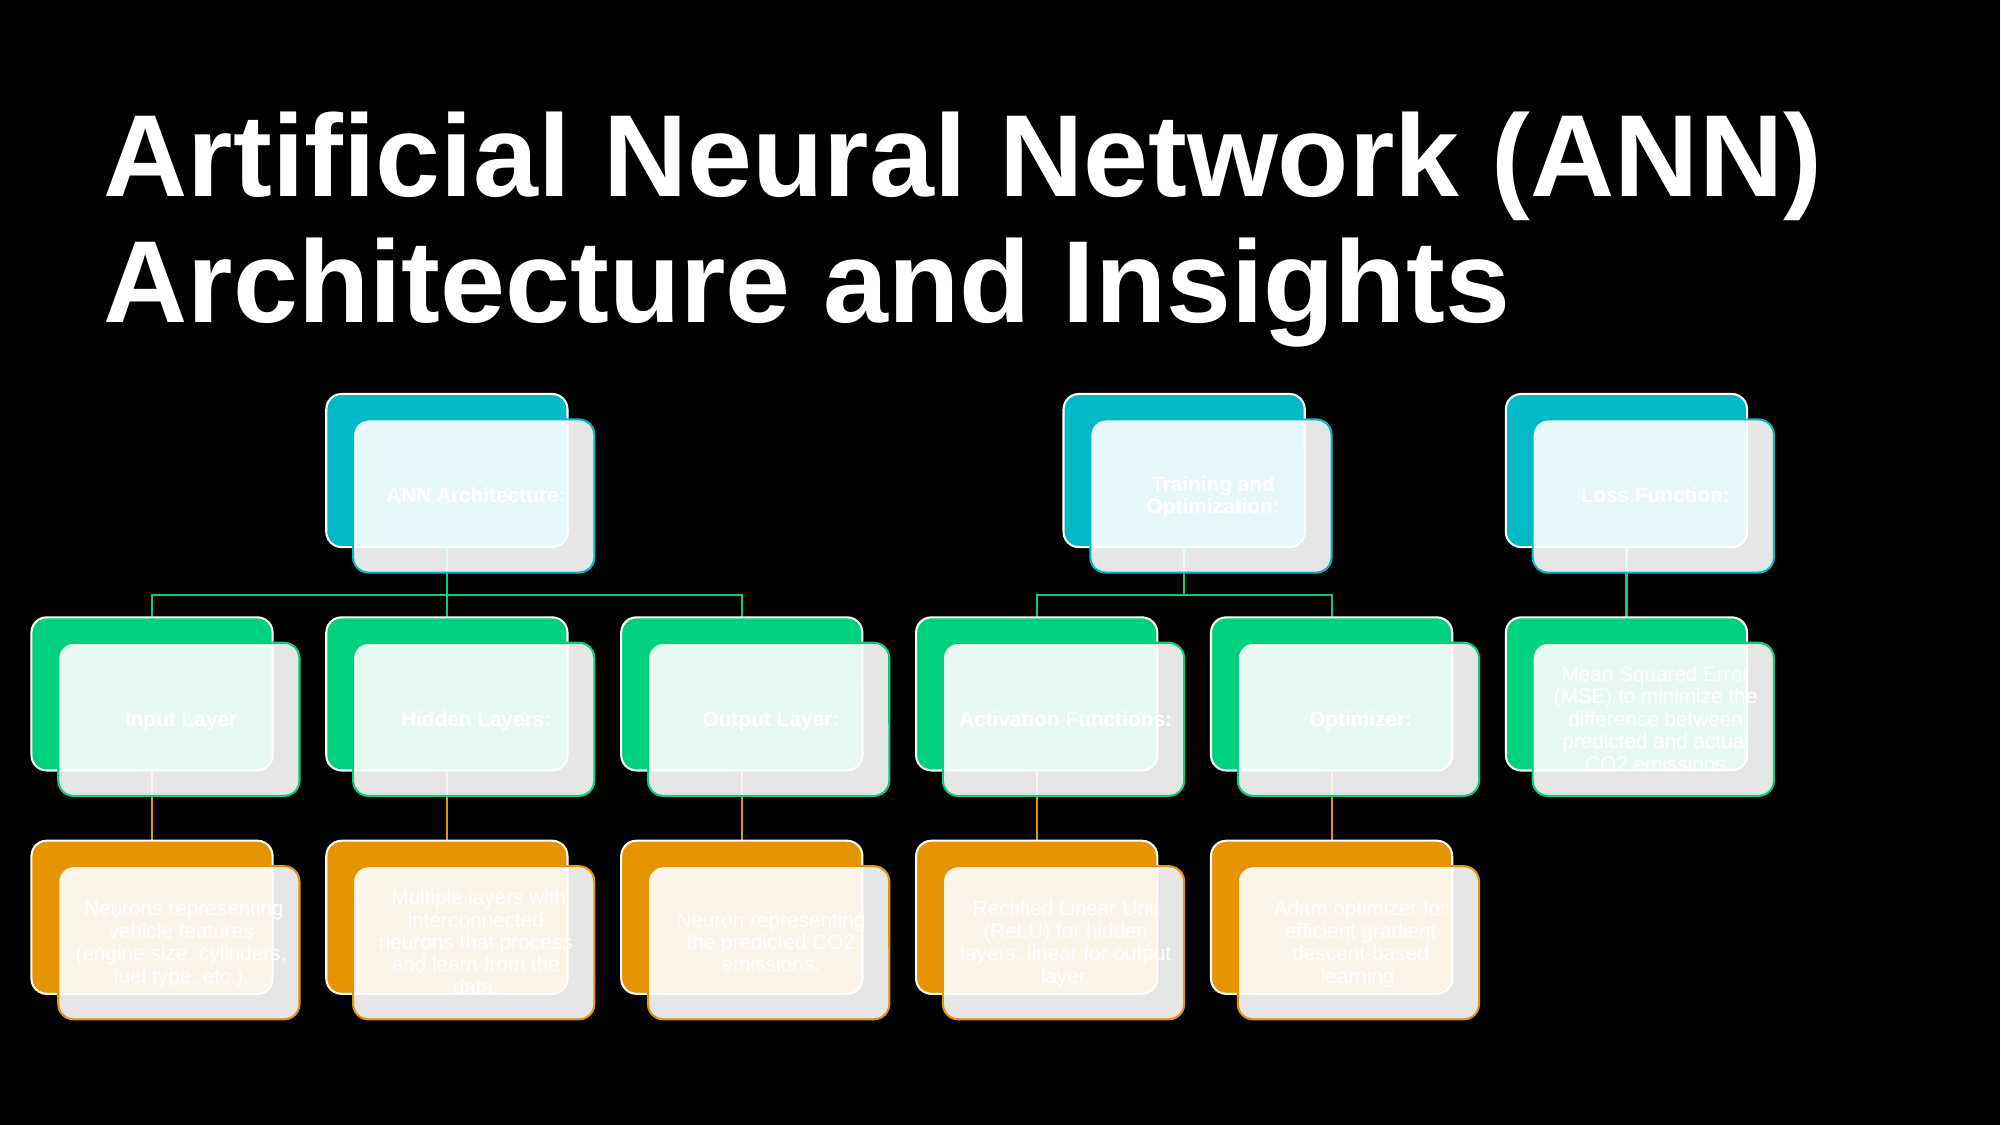

Artificial Neural Network (ANN) Architecture and Insights
ANN Architecture:
Input Layer
 Neurons representing vehicle features (engine size, cylinders, fuel type, etc.).
Hidden Layers:
 Multiple layers with interconnected neurons that process and learn from the data.
Output Layer:
Neuron representing the predicted CO2 emissions.
Training and Optimization:
Activation Functions:
Rectified Linear Unit (ReLU) for hidden layers, linear for output layer.
Optimizer:
Adam optimizer for efficient gradient descent-based learning.
Loss Function:
Mean Squared Error (MSE) to minimize the difference between predicted and actual CO2 emissions